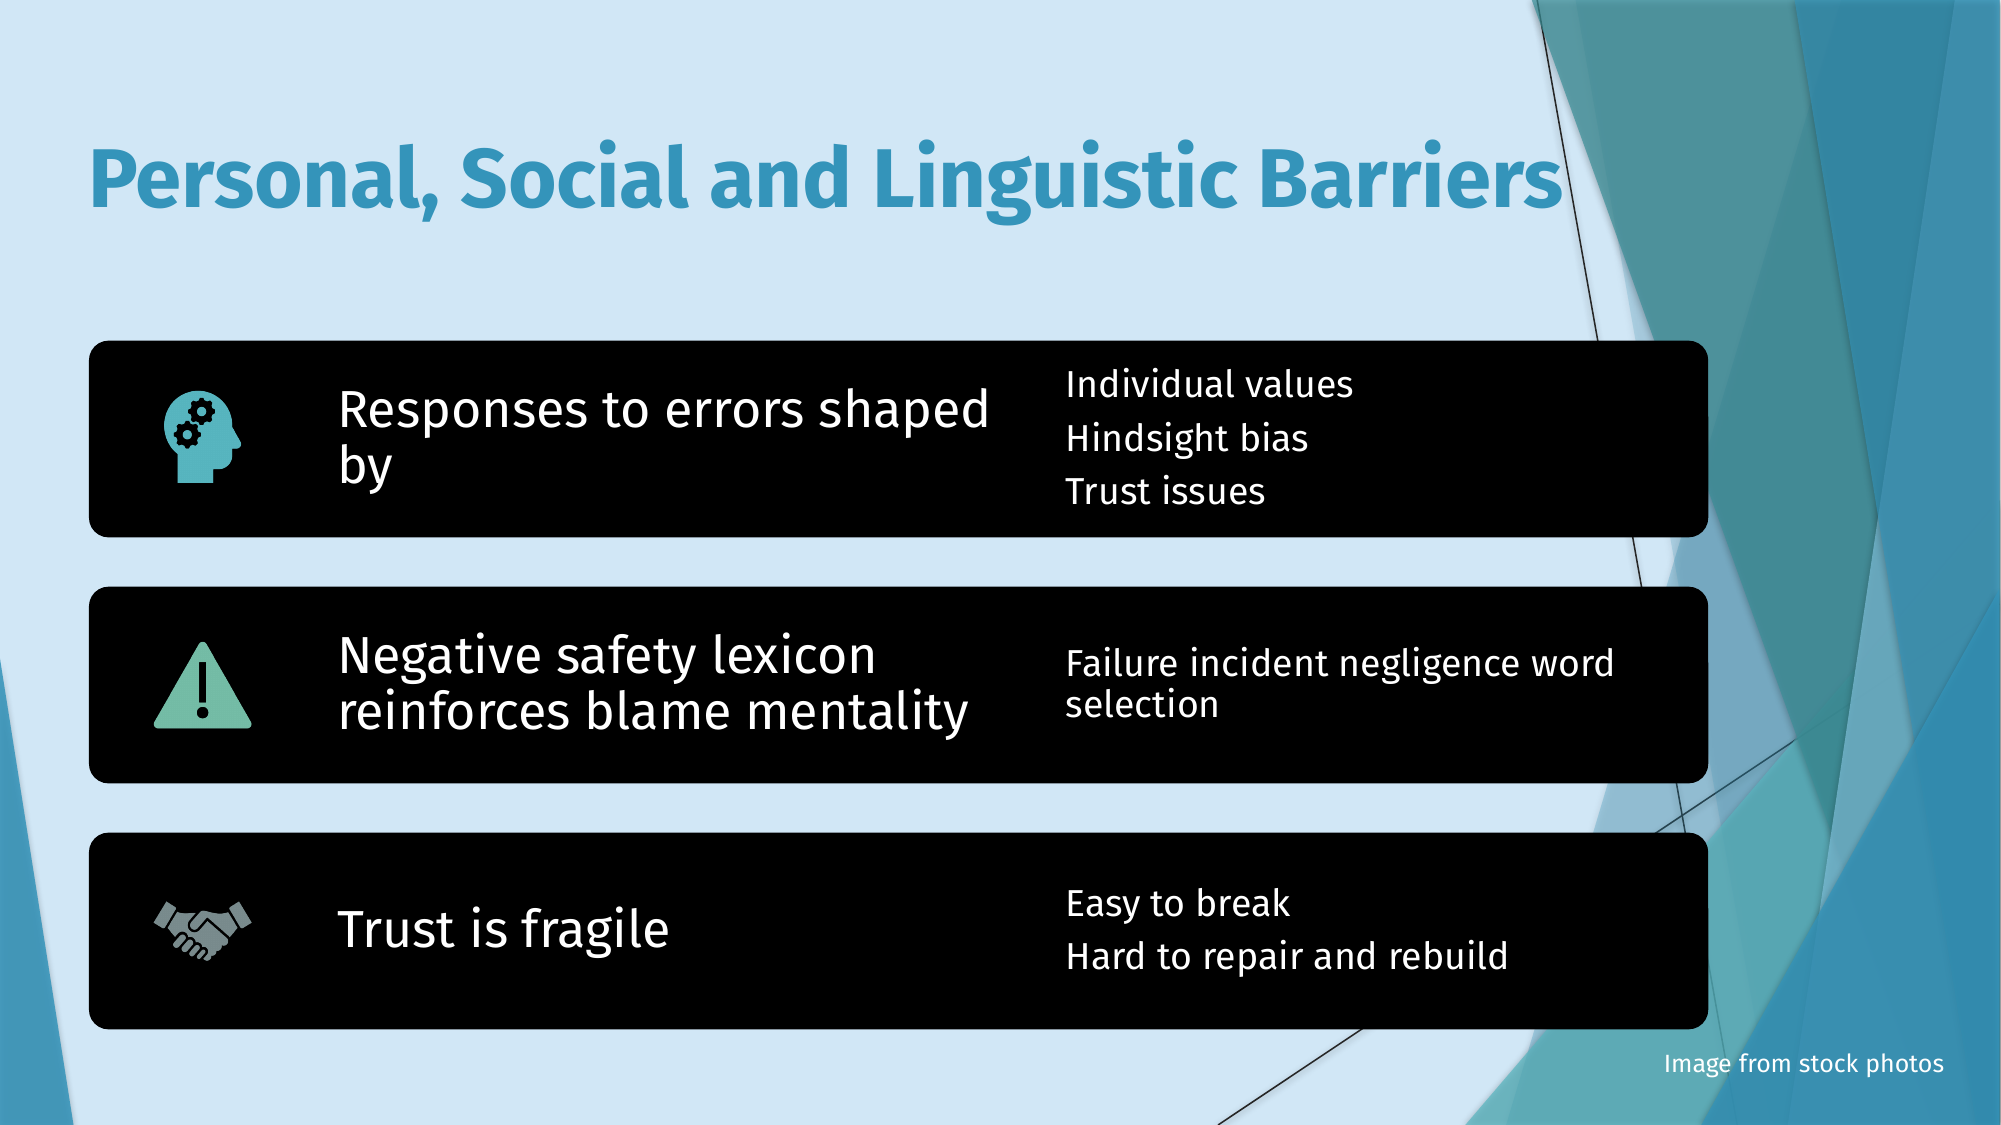

# Personal, Social and Linguistic Barriers
Responses to errors shaped by
Individual values
Hindsight bias
Trust issues
Negative safety lexicon reinforces blame mentality
Failure incident negligence word selection
Trust is fragile
Easy to break
Hard to repair and rebuild
Image from stock photos